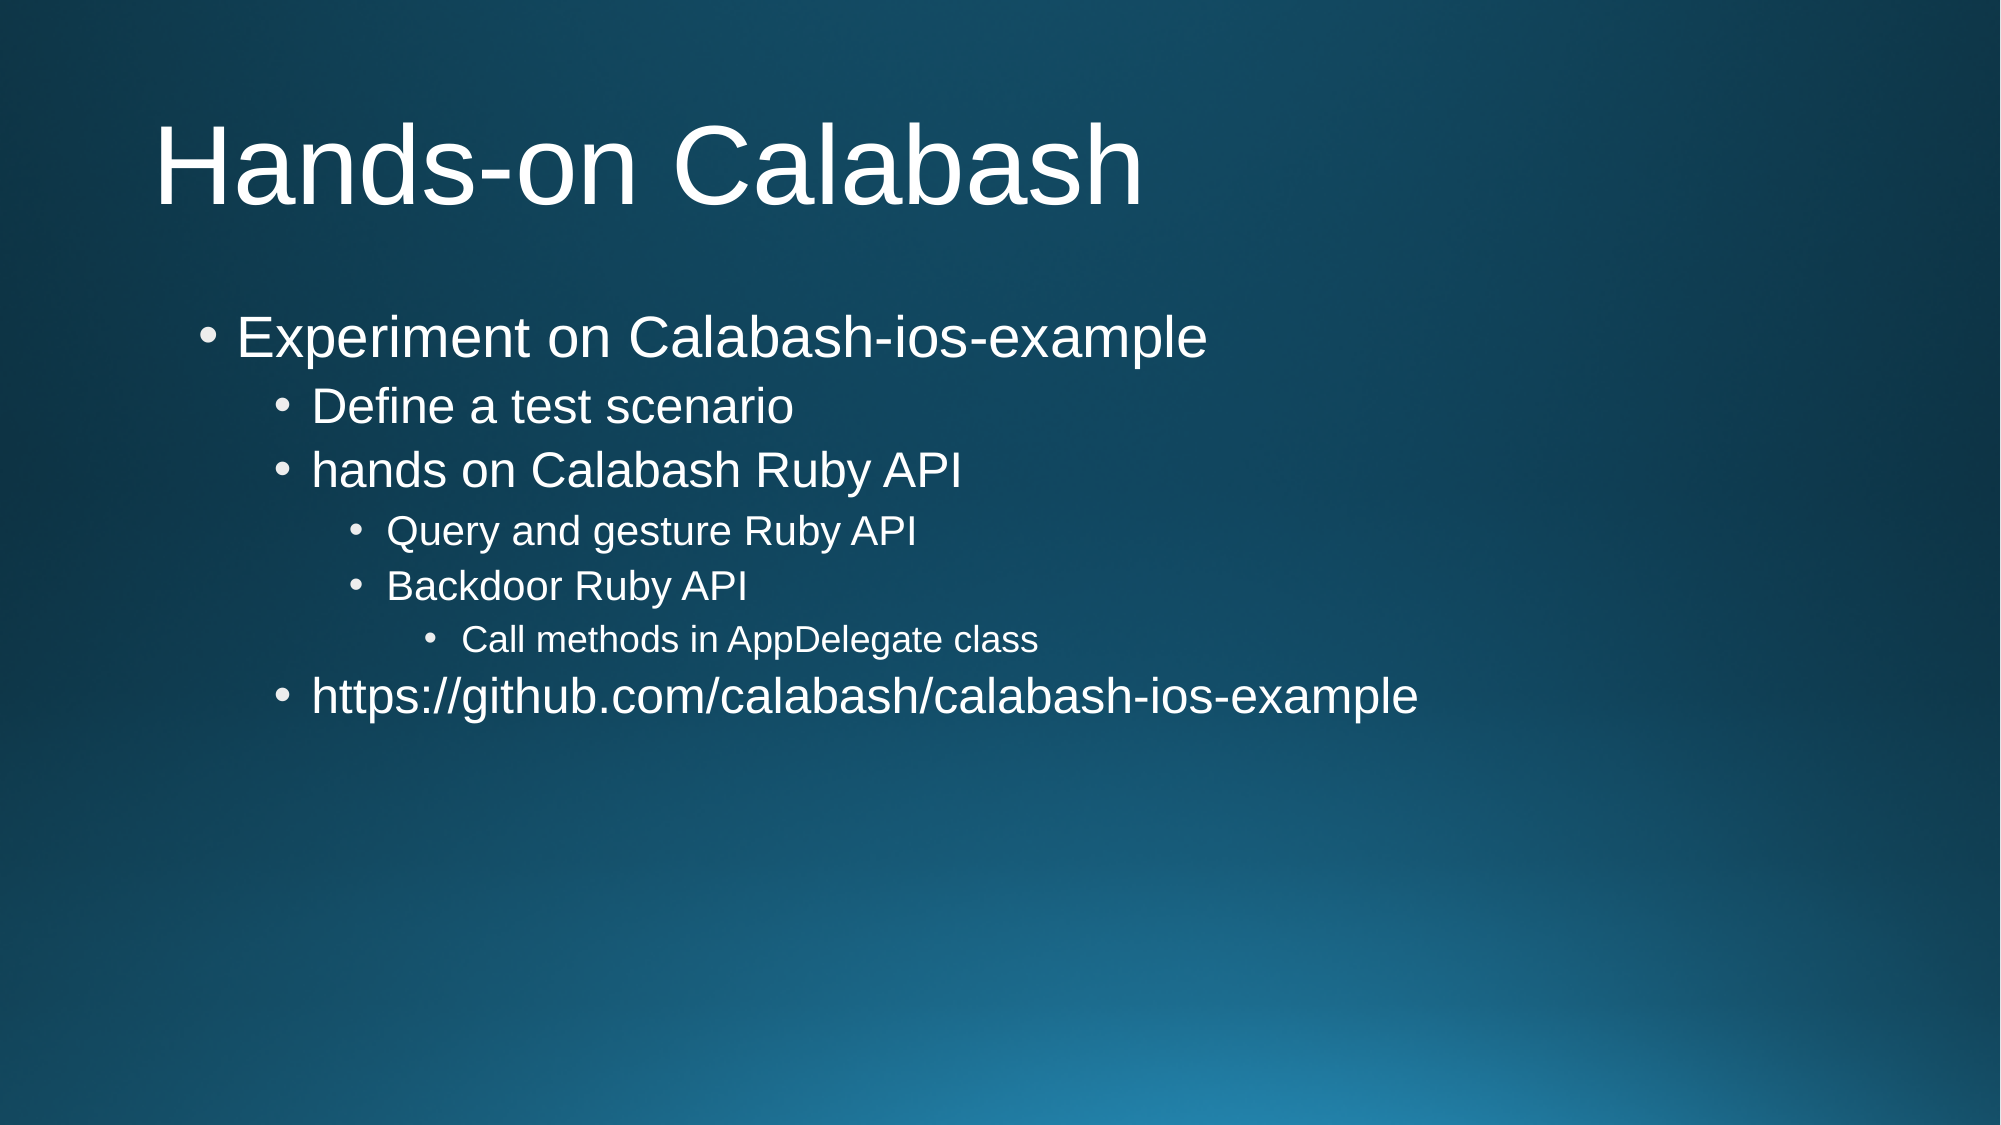

# Hands-on Calabash
Experiment on Calabash-ios-example
Define a test scenario
hands on Calabash Ruby API
Query and gesture Ruby API
Backdoor Ruby API
Call methods in AppDelegate class
https://github.com/calabash/calabash-ios-example